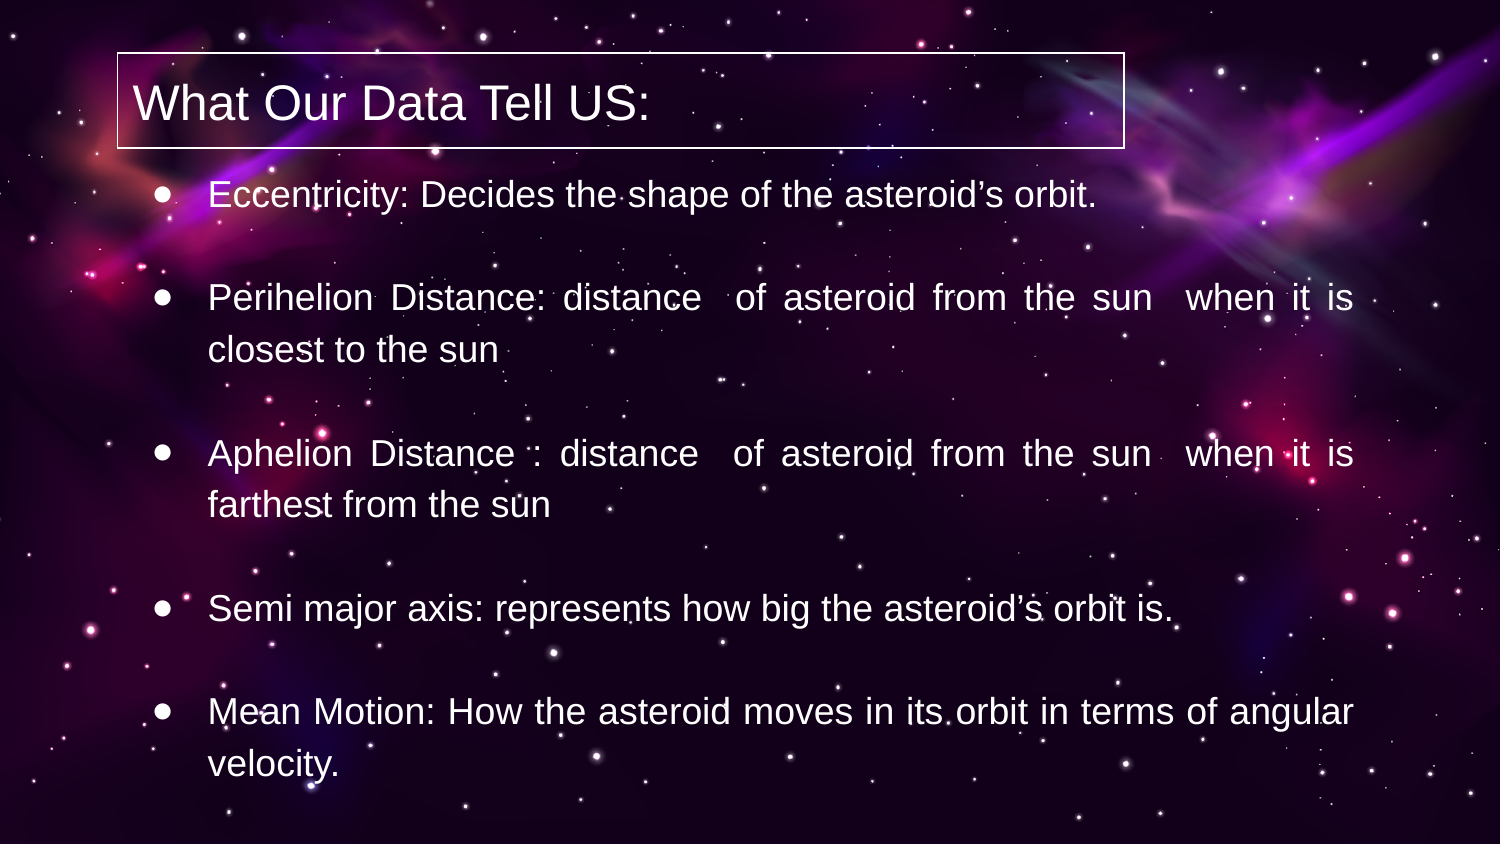

# What Our Data Tell US:
Eccentricity: Decides the shape of the asteroid’s orbit.

Perihelion Distance: distance  of asteroid from the sun  when it is closest to the sun

Aphelion Distance : distance  of asteroid from the sun  when it is farthest from the sun

Semi major axis: represents how big the asteroid’s orbit is.

Mean Motion: How the asteroid moves in its orbit in terms of angular velocity.